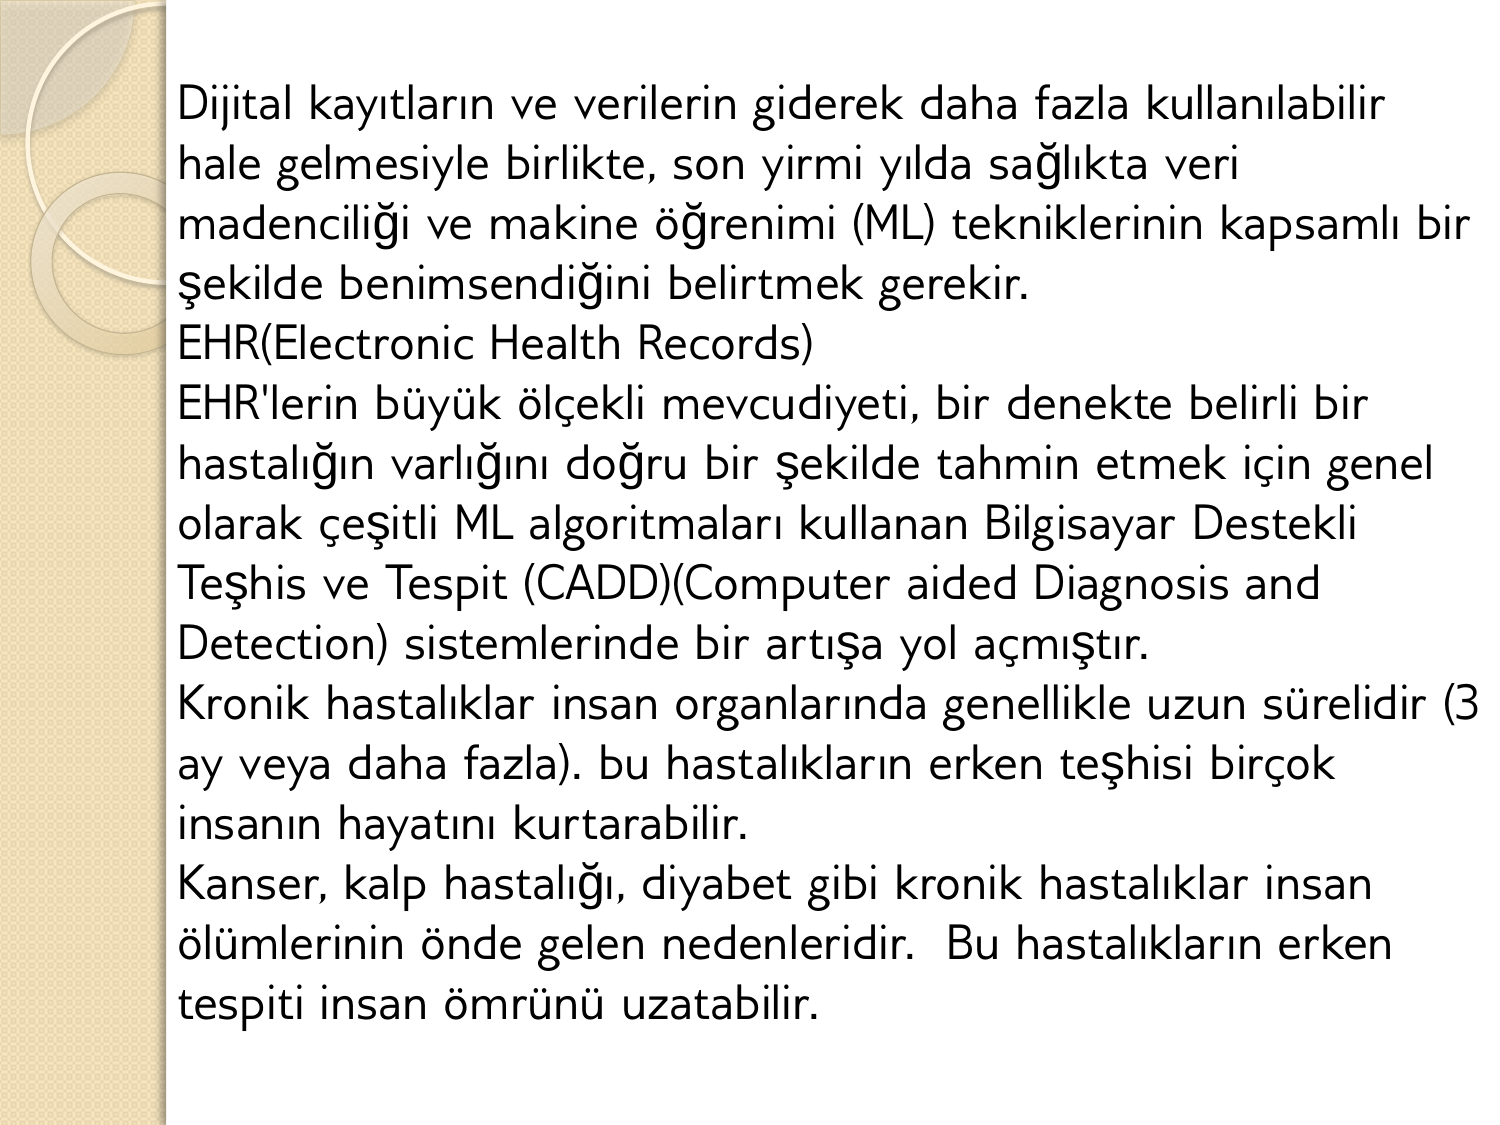

Dijital kayıtların ve verilerin giderek daha fazla kullanılabilir hale gelmesiyle birlikte, son yirmi yılda sağlıkta veri madenciliği ve makine öğrenimi (ML) tekniklerinin kapsamlı bir şekilde benimsendiğini belirtmek gerekir.
EHR(Electronic Health Records)
EHR'lerin büyük ölçekli mevcudiyeti, bir denekte belirli bir hastalığın varlığını doğru bir şekilde tahmin etmek için genel olarak çeşitli ML algoritmaları kullanan Bilgisayar Destekli Teşhis ve Tespit (CADD)(Computer aided Diagnosis and Detection) sistemlerinde bir artışa yol açmıştır.
Kronik hastalıklar insan organlarında genellikle uzun sürelidir (3 ay veya daha fazla). bu hastalıkların erken teşhisi birçok insanın hayatını kurtarabilir.
Kanser, kalp hastalığı, diyabet gibi kronik hastalıklar insan ölümlerinin önde gelen nedenleridir.  Bu hastalıkların erken tespiti insan ömrünü uzatabilir.